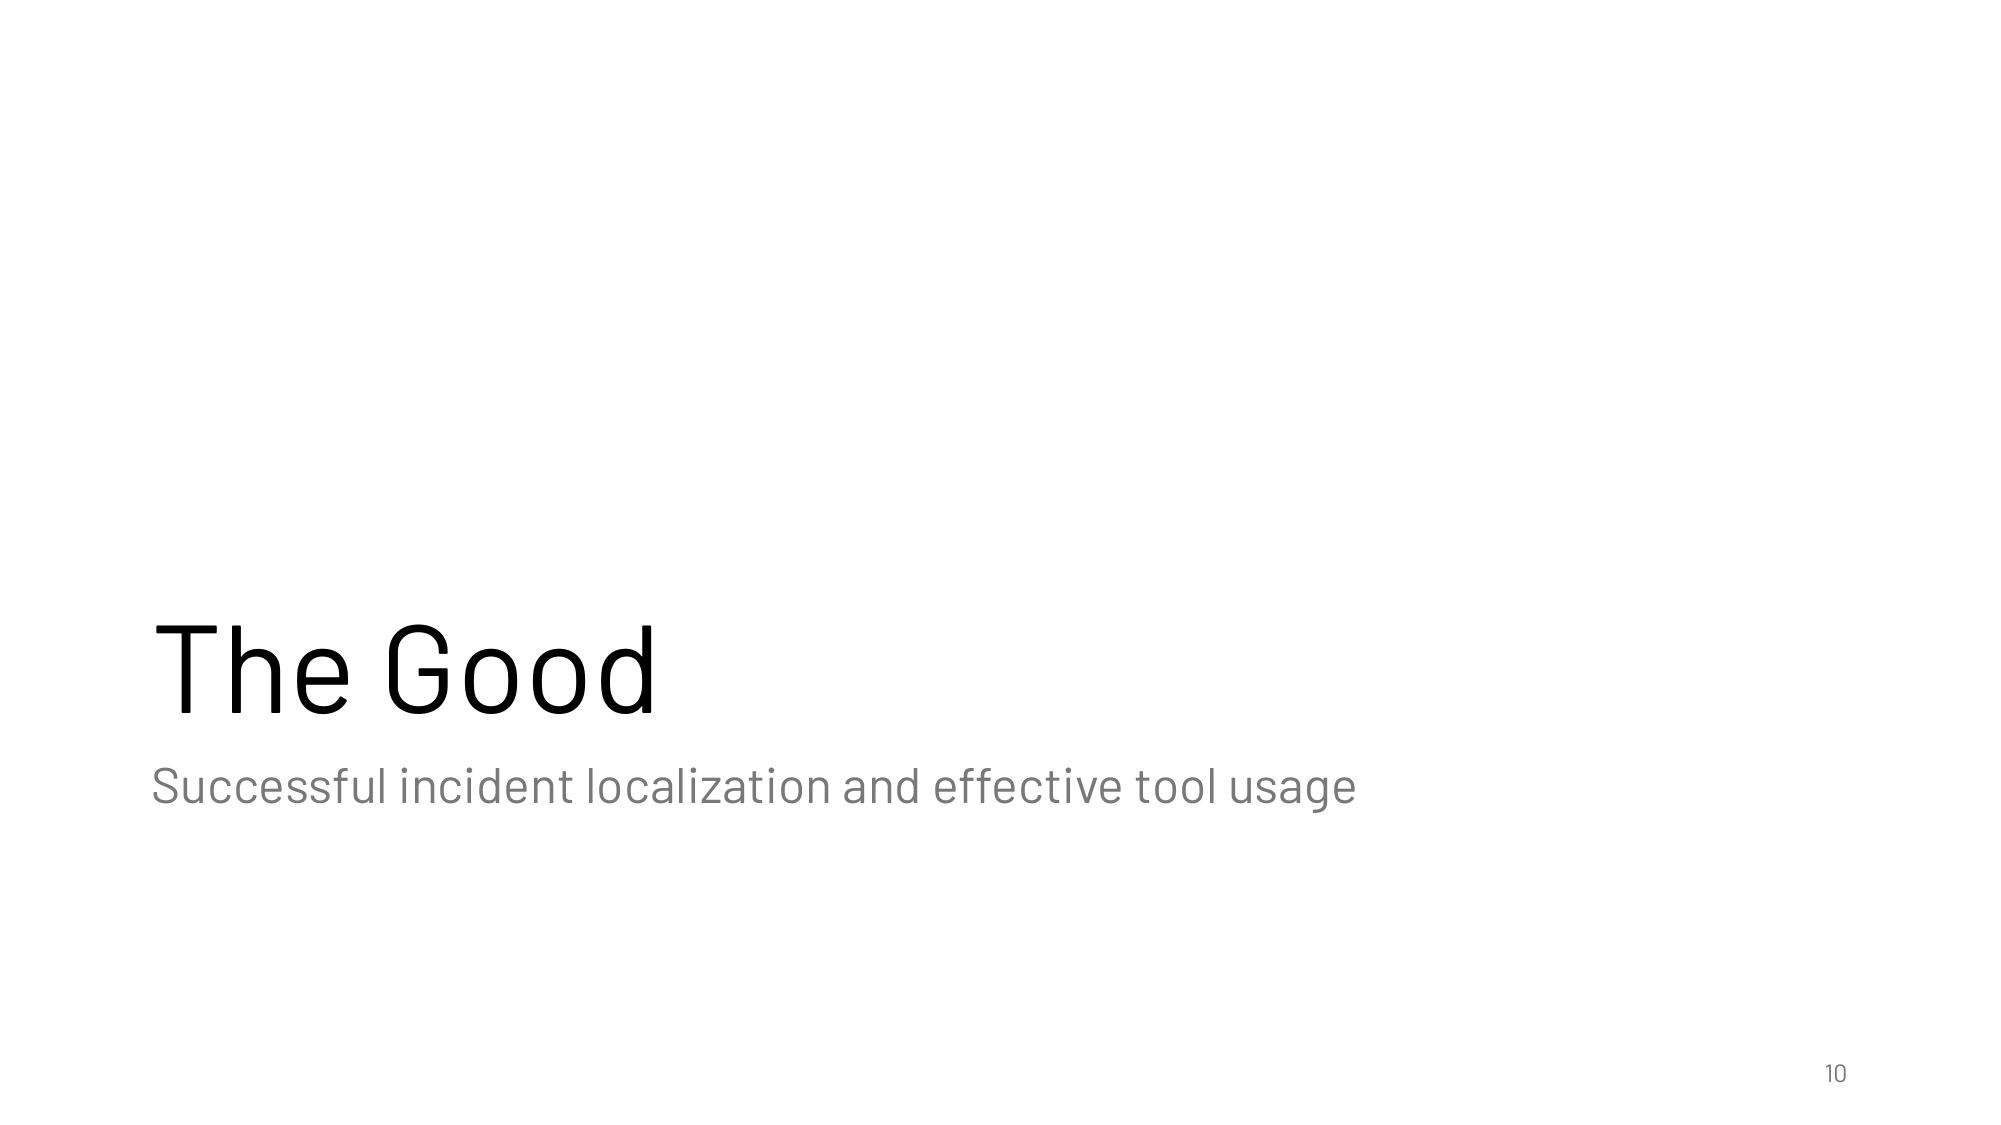

# The Good
Successful incident localization and effective tool usage
10